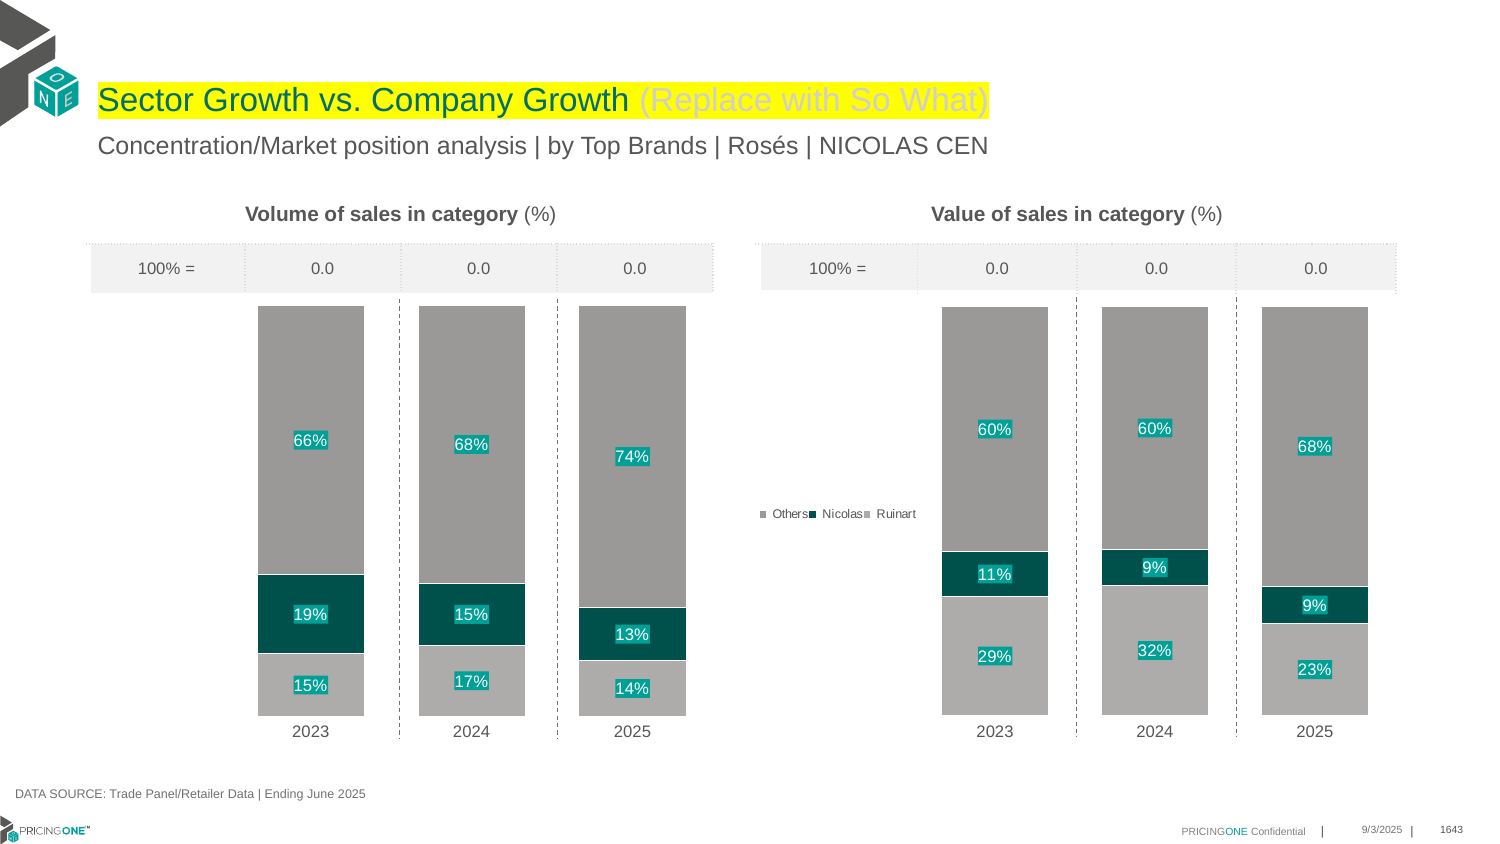

# Sector Growth vs. Company Growth (Replace with So What)
Concentration/Market position analysis | by Top Brands | Rosés | NICOLAS CEN
| Volume of sales in category (%) |  |  |  |
| --- | --- | --- | --- |
| 100% = | 0.0 | 0.0 | 0.0 |
| Value of sales in category (%) |  |  |  |
| --- | --- | --- | --- |
| 100% = | 0.0 | 0.0 | 0.0 |

### Chart

| Category | Ruinart | Nicolas | Others |
|---|---|---|---|
| 2023 | 0.15268817204301074 | 0.1913978494623656 | 0.6559139784946237 |
| 2024 | 0.1731266149870801 | 0.14987080103359174 | 0.6770025839793281 |
| 2025 | 0.1357142857142857 | 0.12857142857142856 | 0.7357142857142858 |

### Chart

| Category | Ruinart | Nicolas | Others |
|---|---|---|---|
| 2023 | 0.291649100048646 | 0.10838333063077671 | 0.5999675693205773 |
| 2024 | 0.31853611461658377 | 0.08596243782941133 | 0.5955014475540049 |
| 2025 | 0.2251813574480771 | 0.09033091523402564 | 0.6844877273178973 |
DATA SOURCE: Trade Panel/Retailer Data | Ending June 2025

9/3/2025
1643